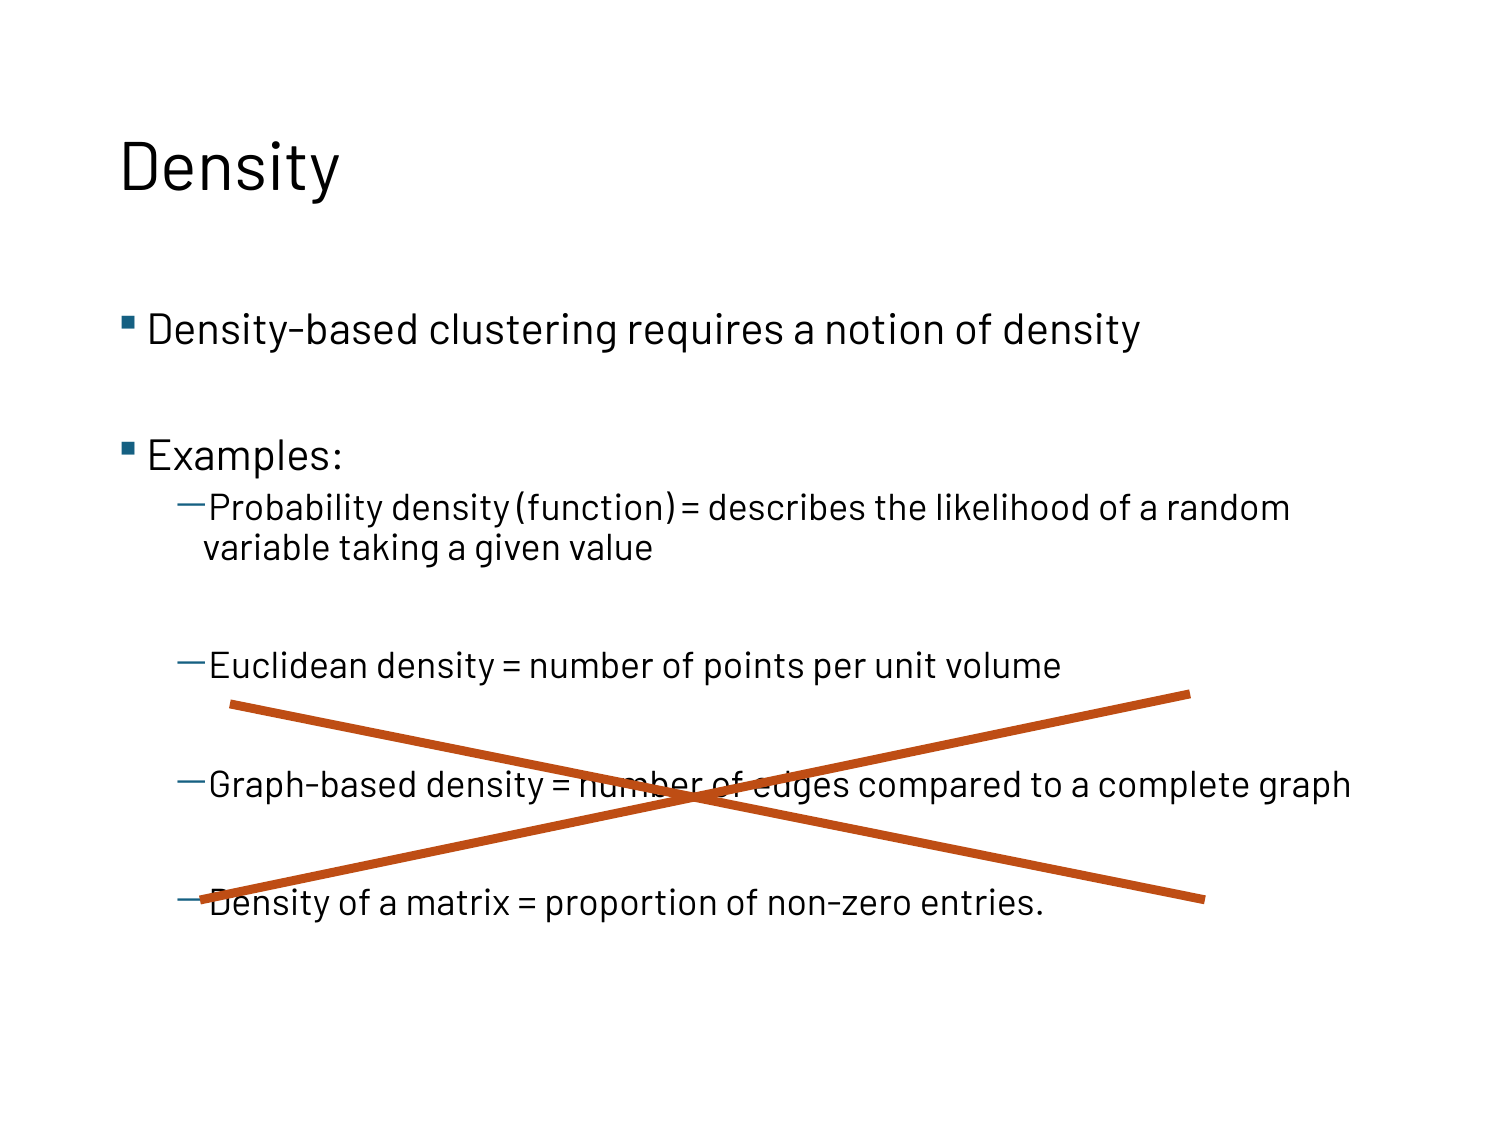

# Density
Density-based clustering requires a notion of density

Examples:
Probability density (function) = describes the likelihood of a random variable taking a given value

Euclidean density = number of points per unit volume

Graph-based density = number of edges compared to a complete graph

Density of a matrix = proportion of non-zero entries.